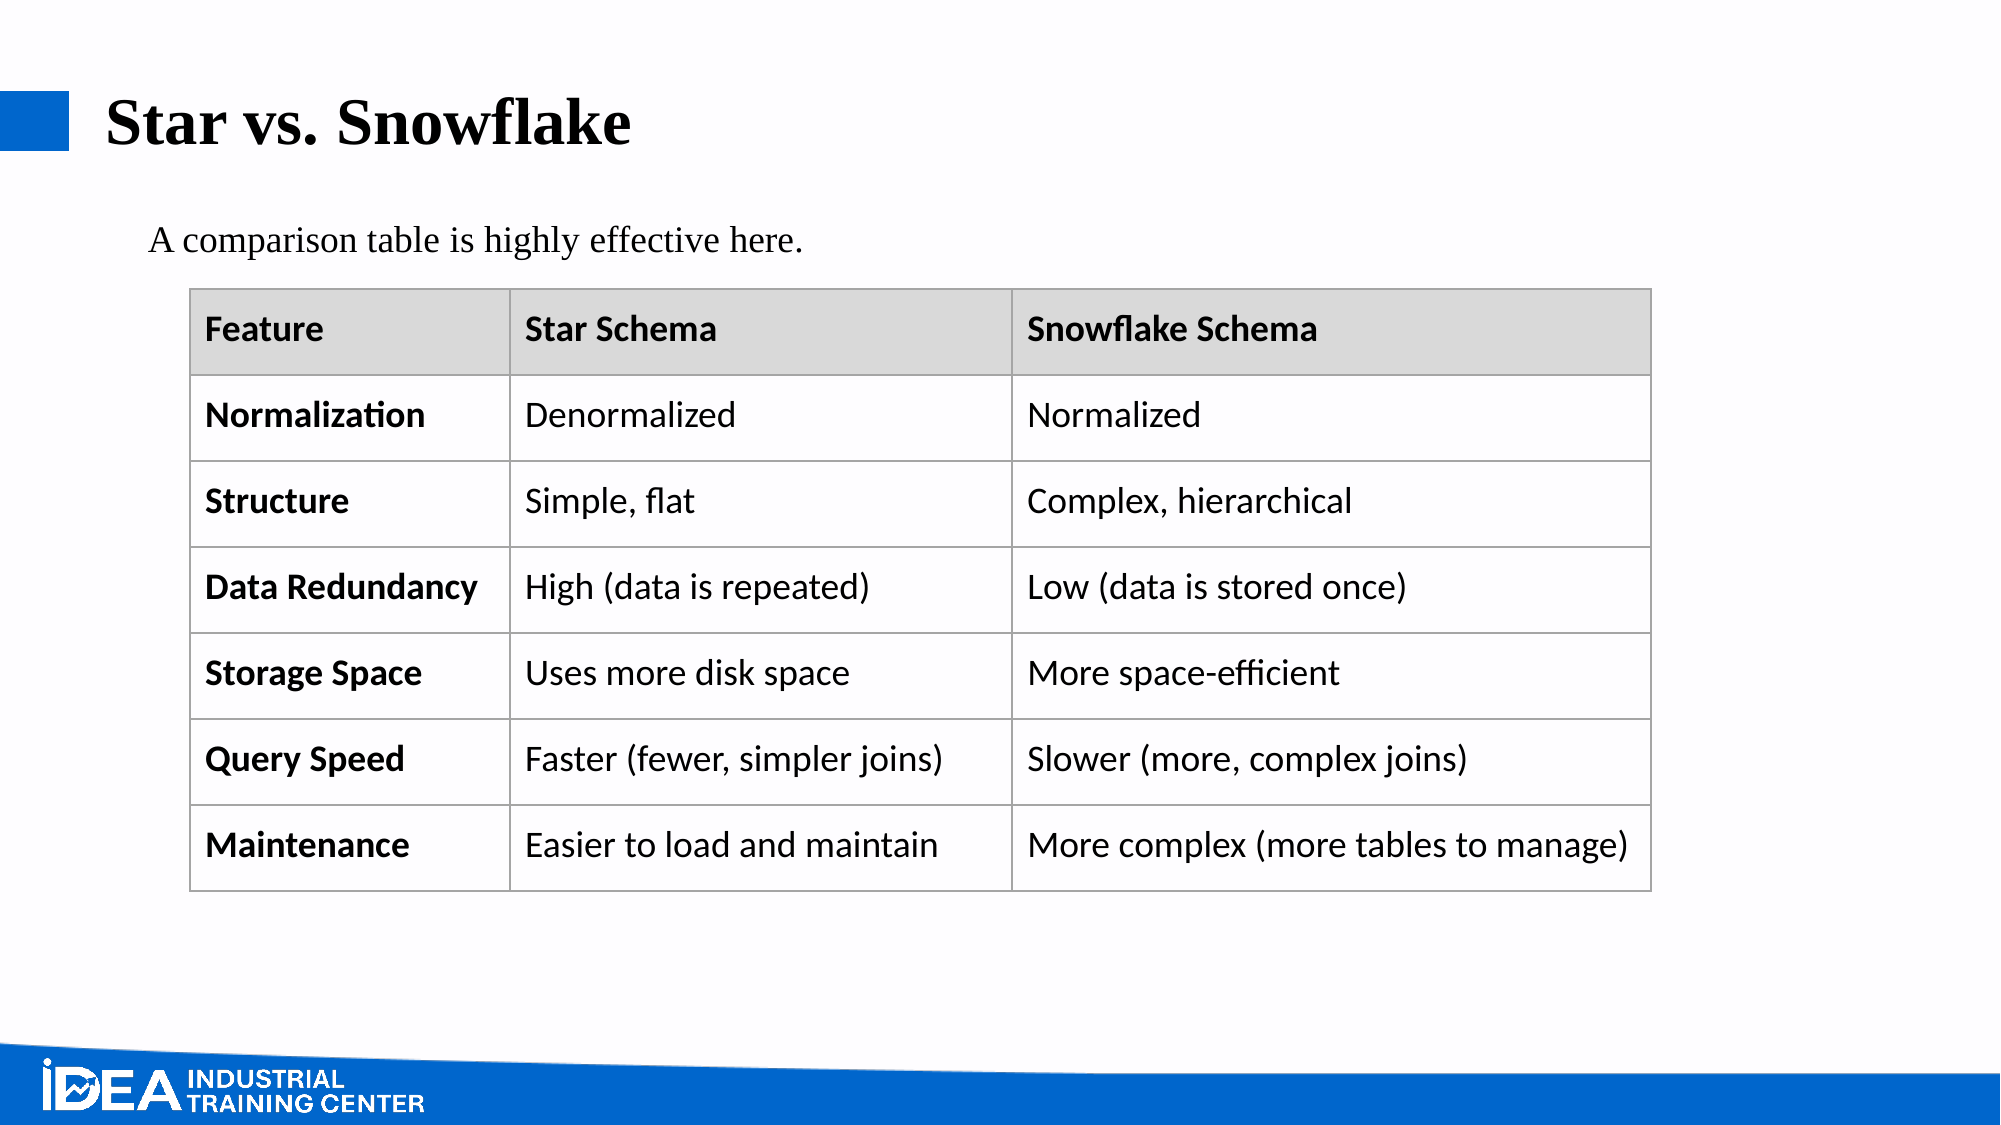

# Star vs. Snowflake
A comparison table is highly effective here.
| Feature | Star Schema | Snowflake Schema |
| --- | --- | --- |
| Normalization | Denormalized | Normalized |
| Structure | Simple, flat | Complex, hierarchical |
| Data Redundancy | High (data is repeated) | Low (data is stored once) |
| Storage Space | Uses more disk space | More space-efficient |
| Query Speed | Faster (fewer, simpler joins) | Slower (more, complex joins) |
| Maintenance | Easier to load and maintain | More complex (more tables to manage) |